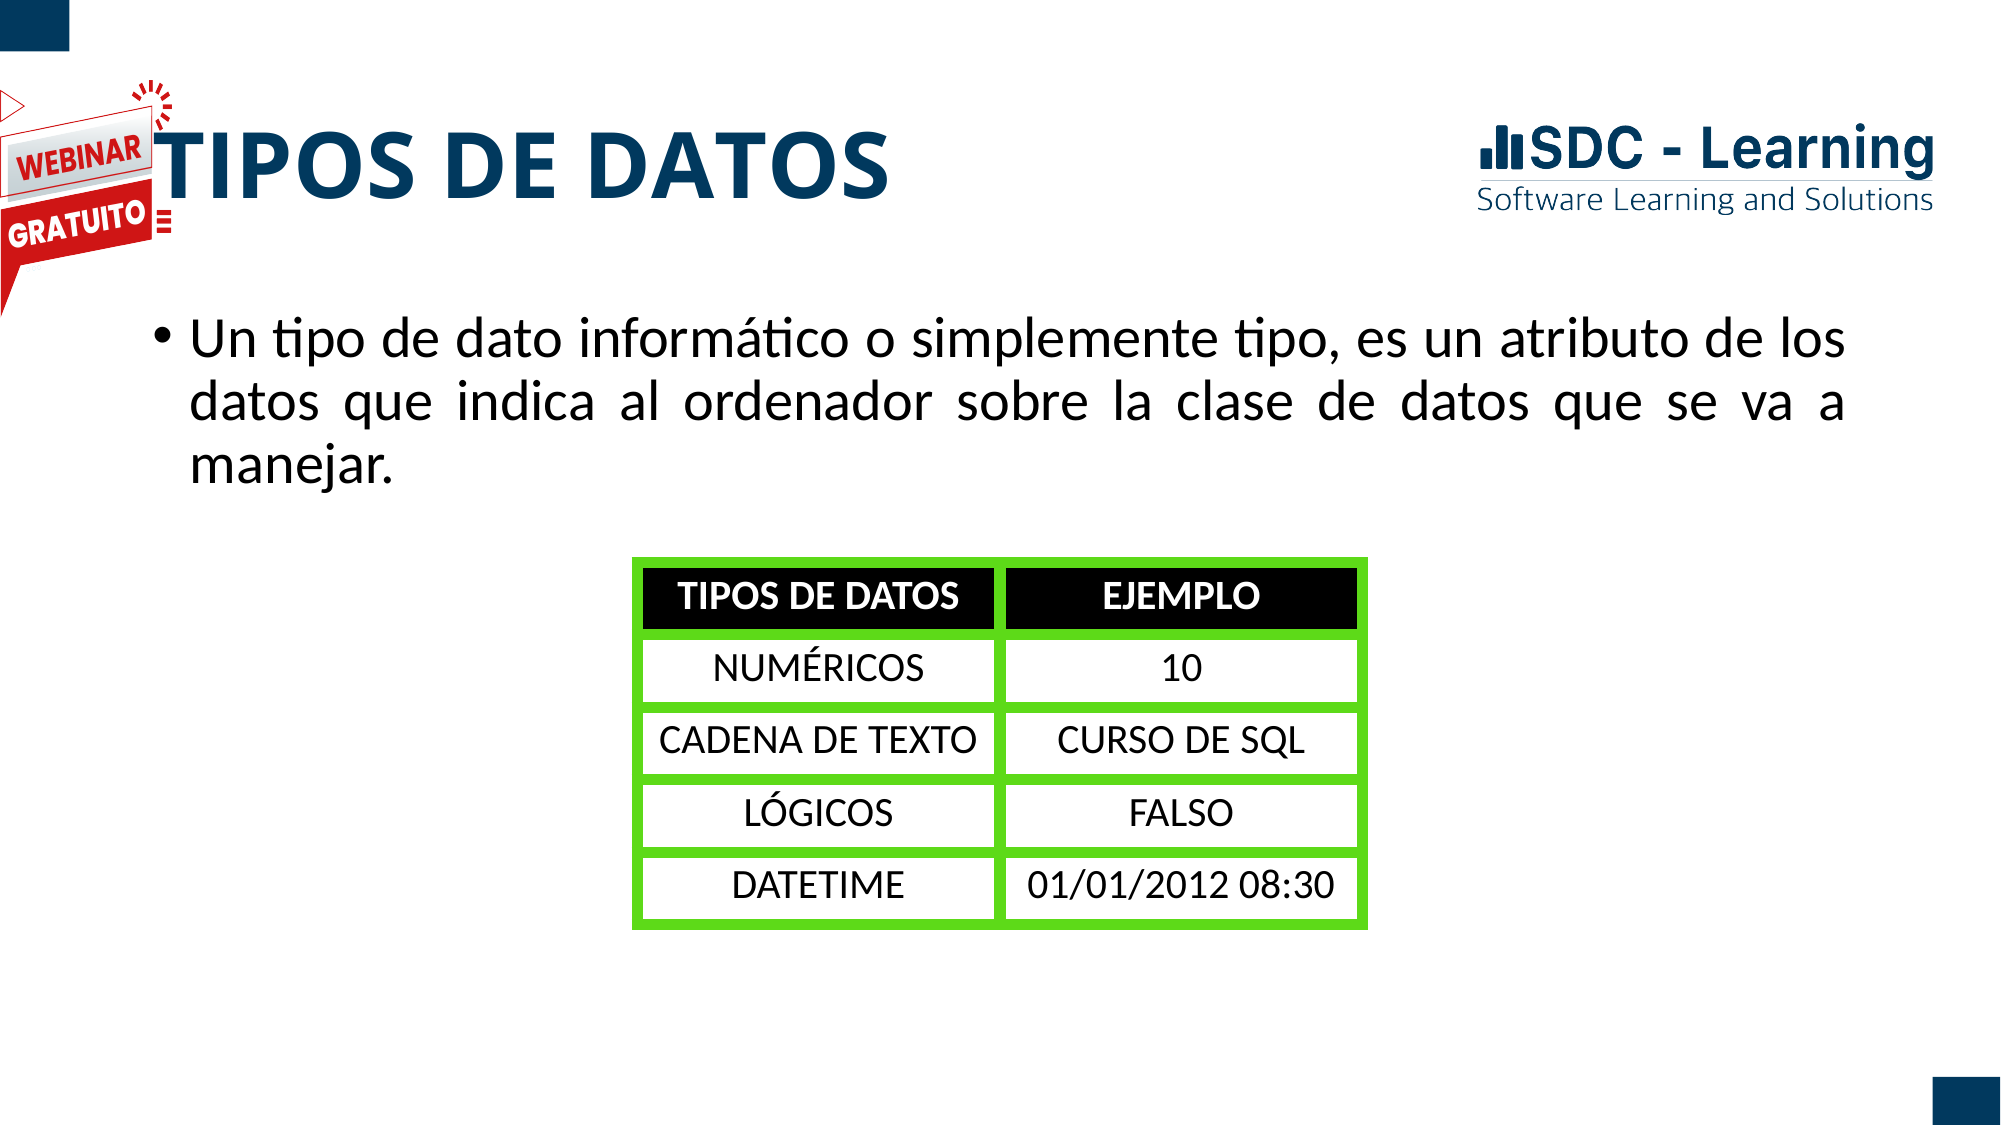

# TIPOS DE DATOS
Un tipo de dato informático o simplemente tipo, es un atributo de los datos que indica al ordenador sobre la clase de datos que se va a manejar.

| TIPOS DE DATOS | EJEMPLO |
| --- | --- |
| NUMÉRICOS | 10 |
| CADENA DE TEXTO | CURSO DE SQL |
| LÓGICOS | FALSO |
| DATETIME | 01/01/2012 08:30 |